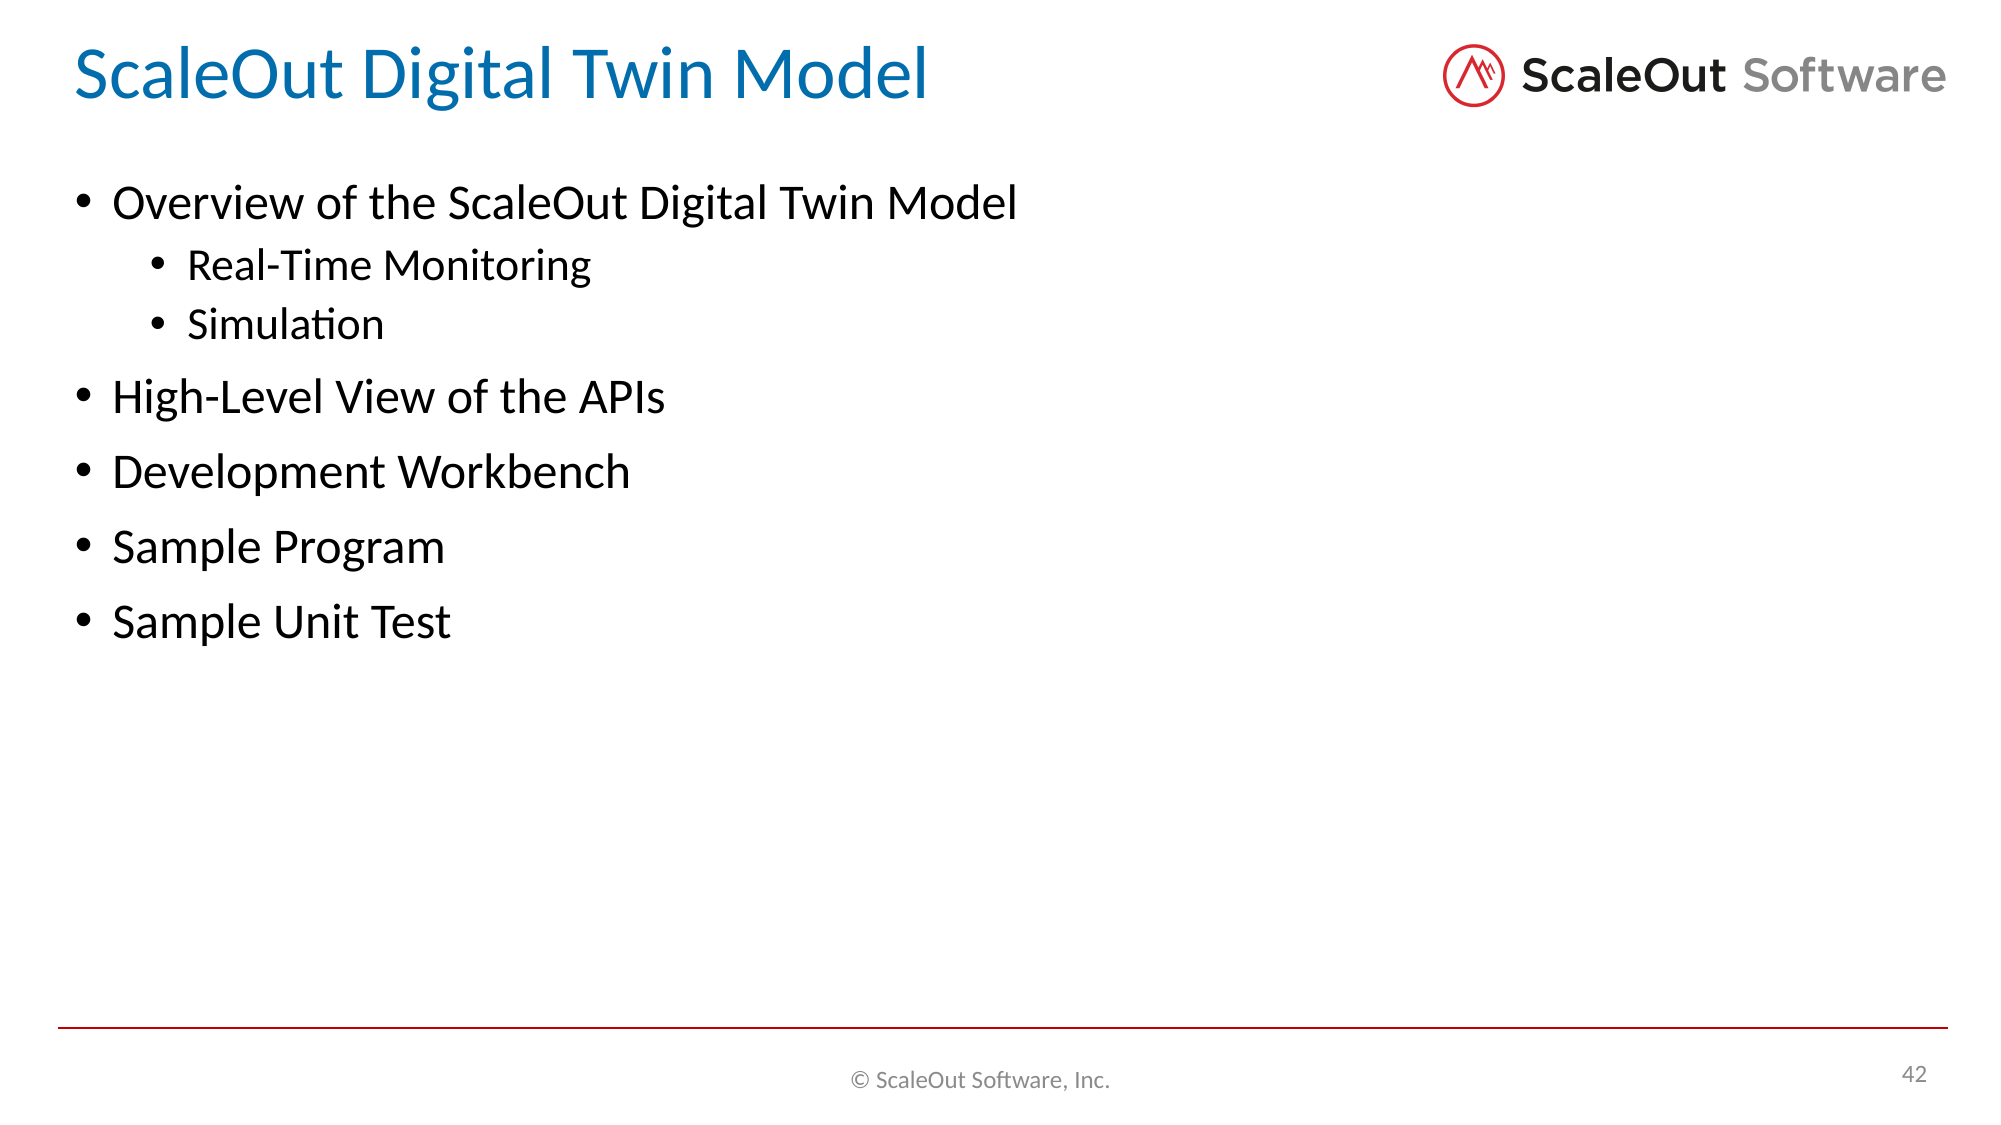

# ScaleOut Digital Twin Model
Overview of the ScaleOut Digital Twin Model
Real-Time Monitoring
Simulation
High-Level View of the APIs
Development Workbench
Sample Program
Sample Unit Test
42
© ScaleOut Software, Inc.